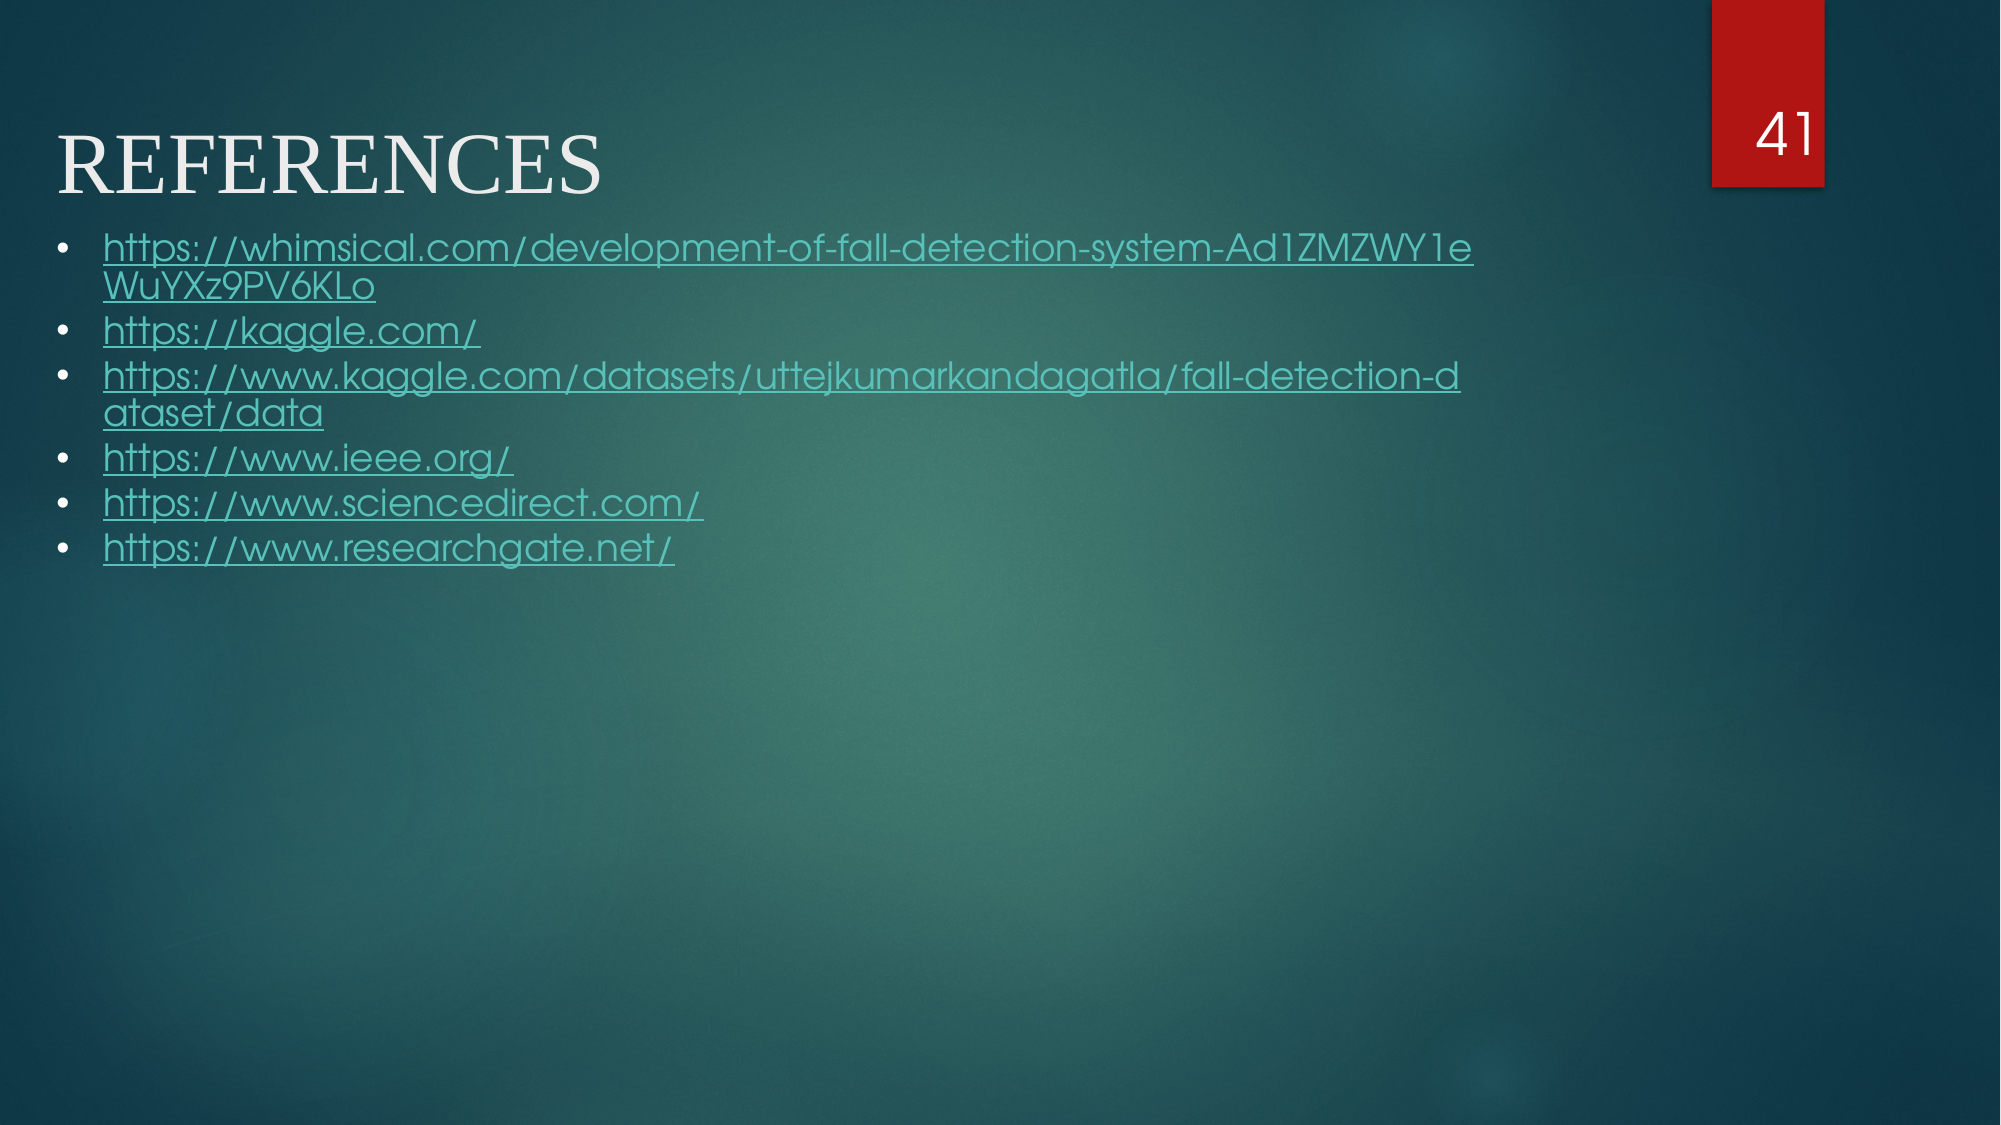

# REFERENCES
41
https://whimsical.com/development-of-fall-detection-system-Ad1ZMZWY1eWuYXz9PV6KLo
https://kaggle.com/
https://www.kaggle.com/datasets/uttejkumarkandagatla/fall-detection-dataset/data
https://www.ieee.org/
https://www.sciencedirect.com/
https://www.researchgate.net/